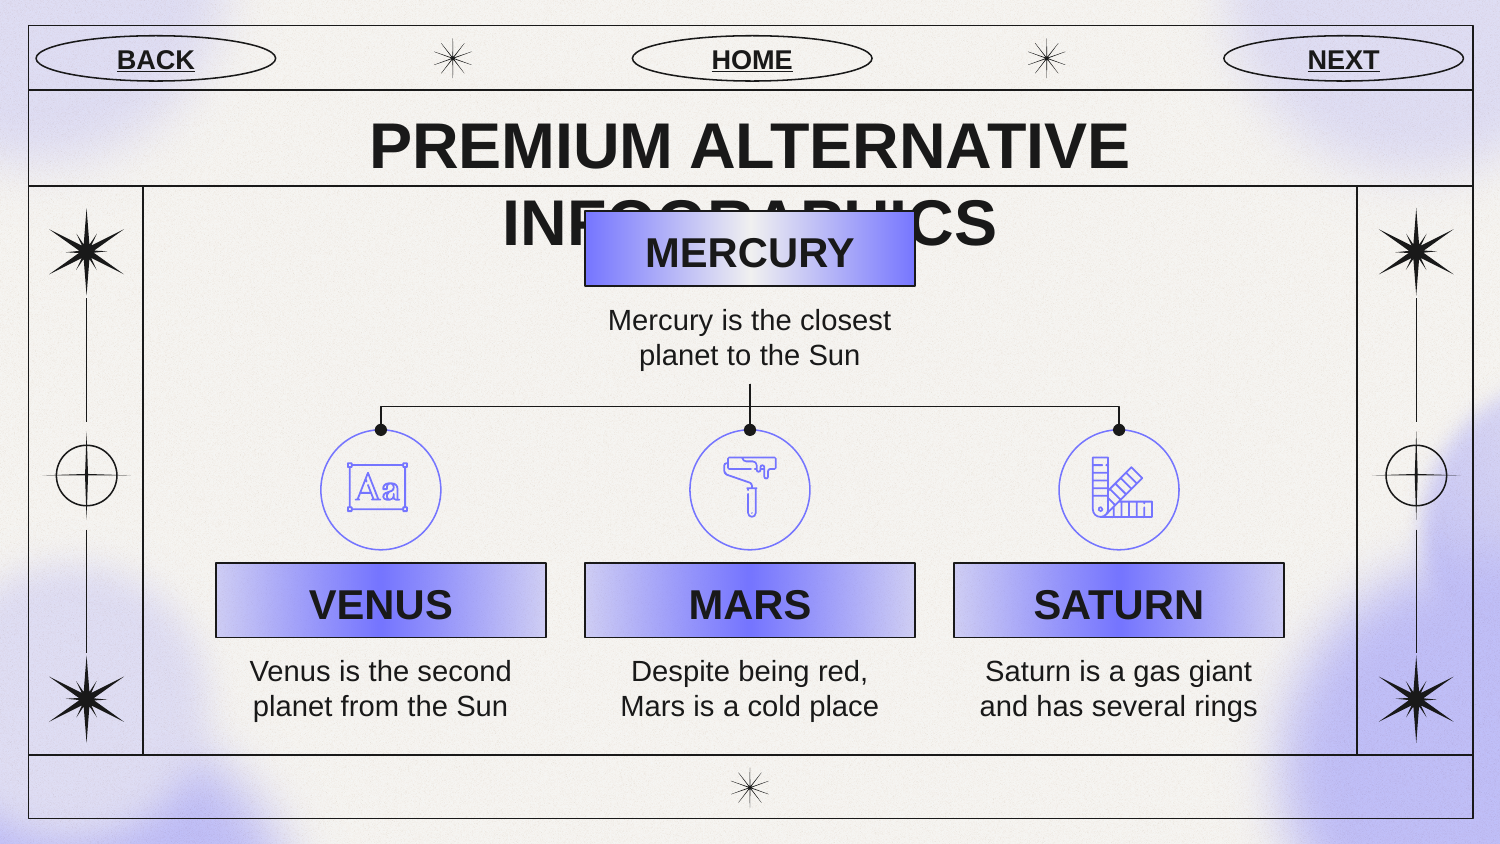

BACK
HOME
NEXT
# PREMIUM ALTERNATIVE INFOGRAPHICS
MERCURY
Mercury is the closest planet to the Sun

VENUS
MARS
SATURN
Venus is the second planet from the Sun
Despite being red, Mars is a cold place
Saturn is a gas giant and has several rings